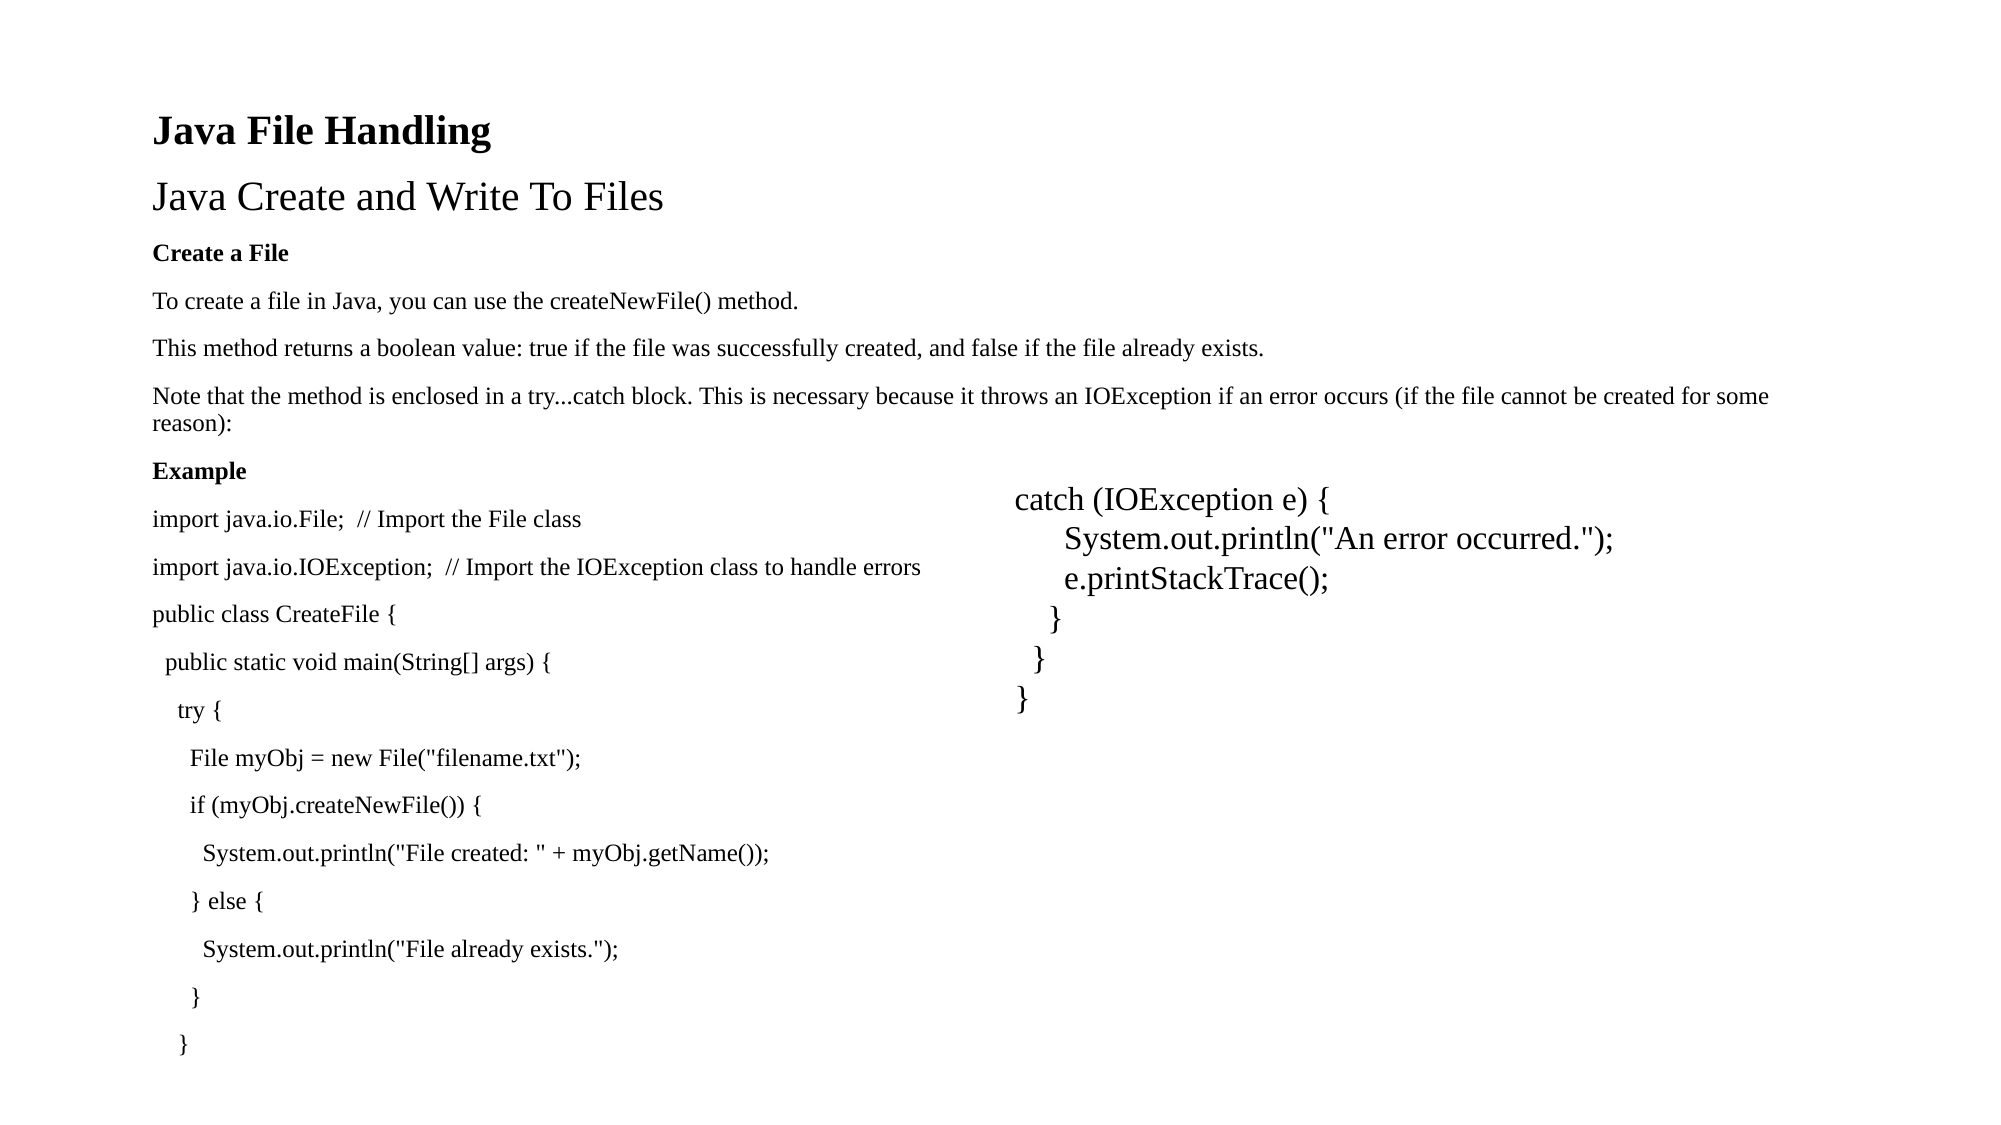

Java File Handling
Java Create and Write To Files
Create a File
To create a file in Java, you can use the createNewFile() method.
This method returns a boolean value: true if the file was successfully created, and false if the file already exists.
Note that the method is enclosed in a try...catch block. This is necessary because it throws an IOException if an error occurs (if the file cannot be created for some reason):
Example
import java.io.File;  // Import the File class
import java.io.IOException;  // Import the IOException class to handle errors
public class CreateFile {
  public static void main(String[] args) {
    try {
      File myObj = new File("filename.txt");
      if (myObj.createNewFile()) {
        System.out.println("File created: " + myObj.getName());
      } else {
        System.out.println("File already exists.");
      }
    }
catch (IOException e) {
      System.out.println("An error occurred.");
      e.printStackTrace();
    }
  }
}